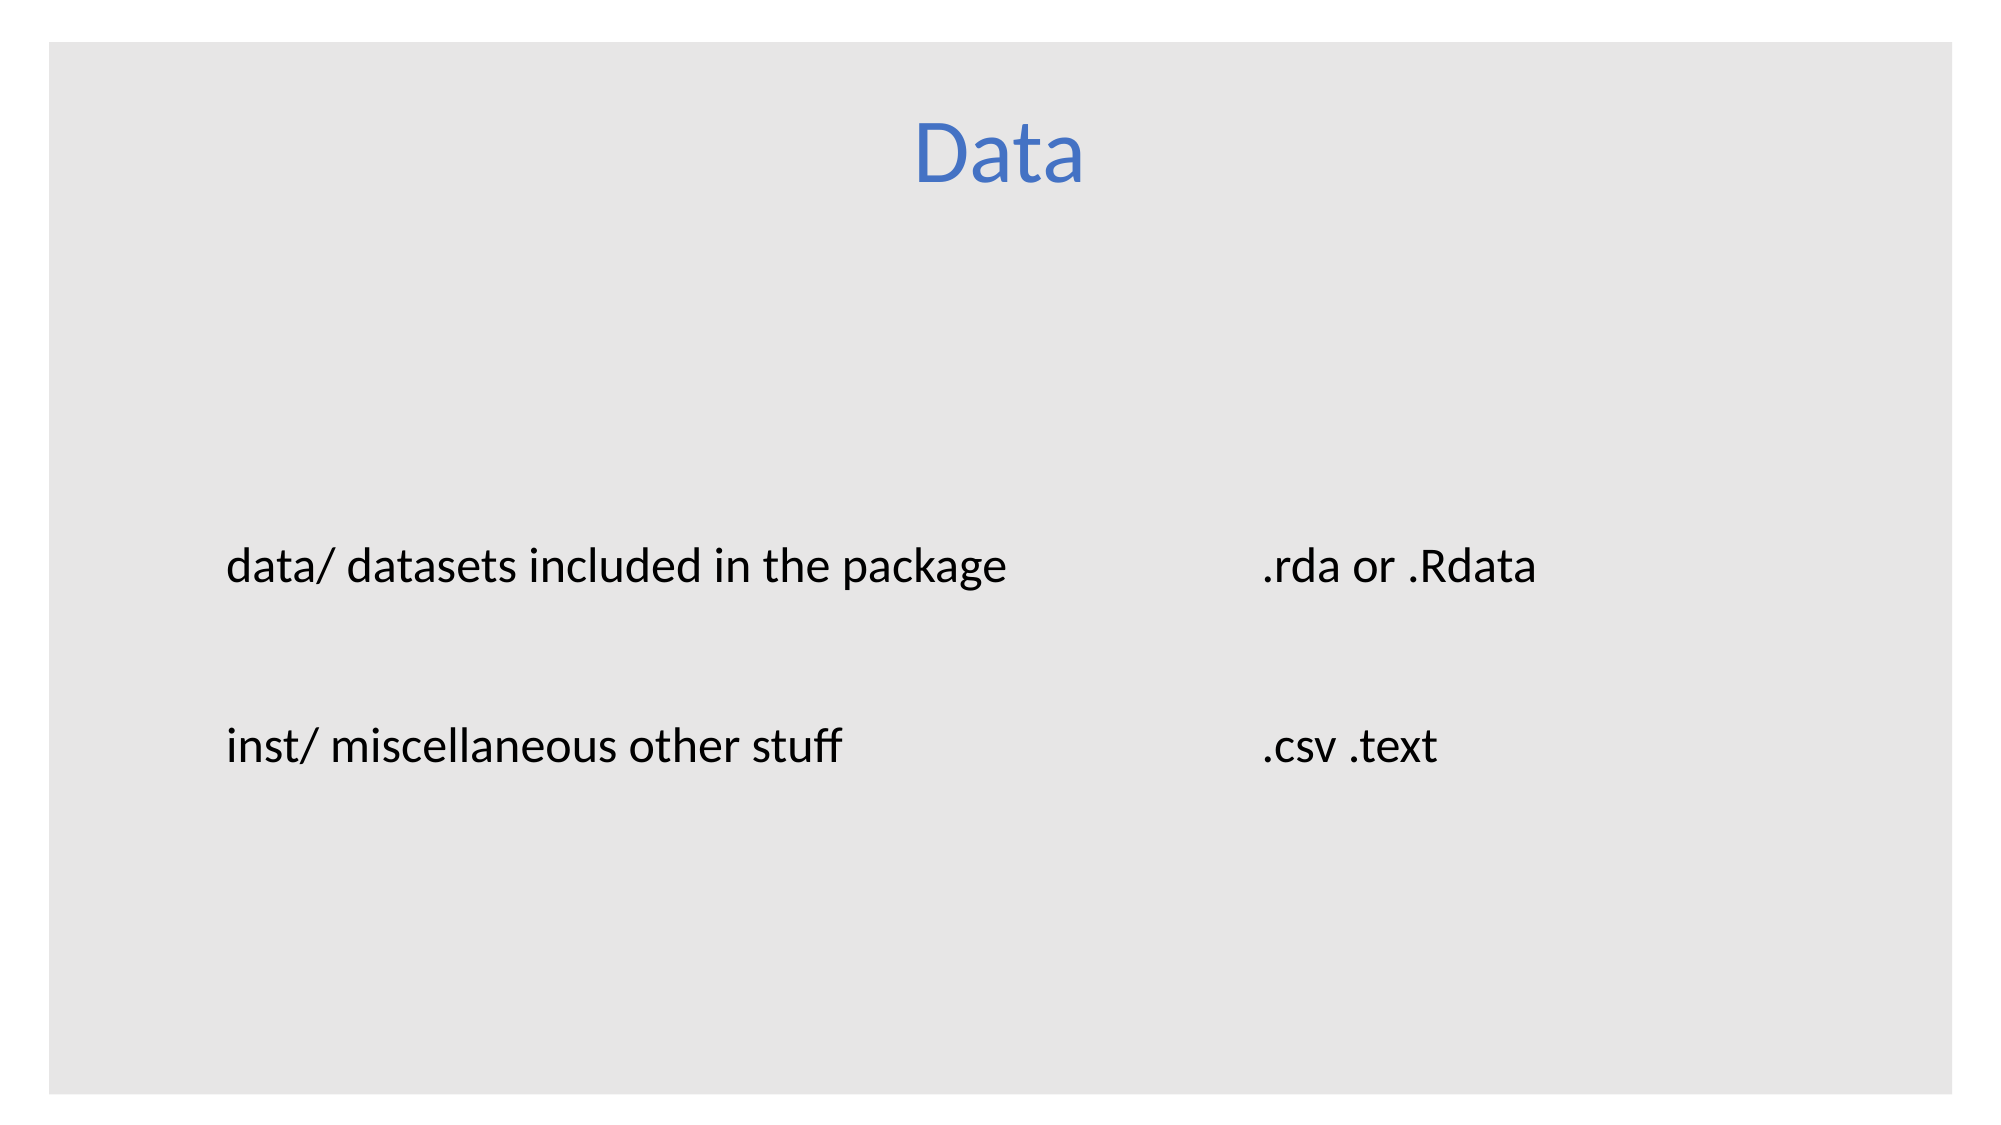

# Data
data/ datasets included in the package

inst/ miscellaneous other stuff
.rda or .Rdata

.csv .text